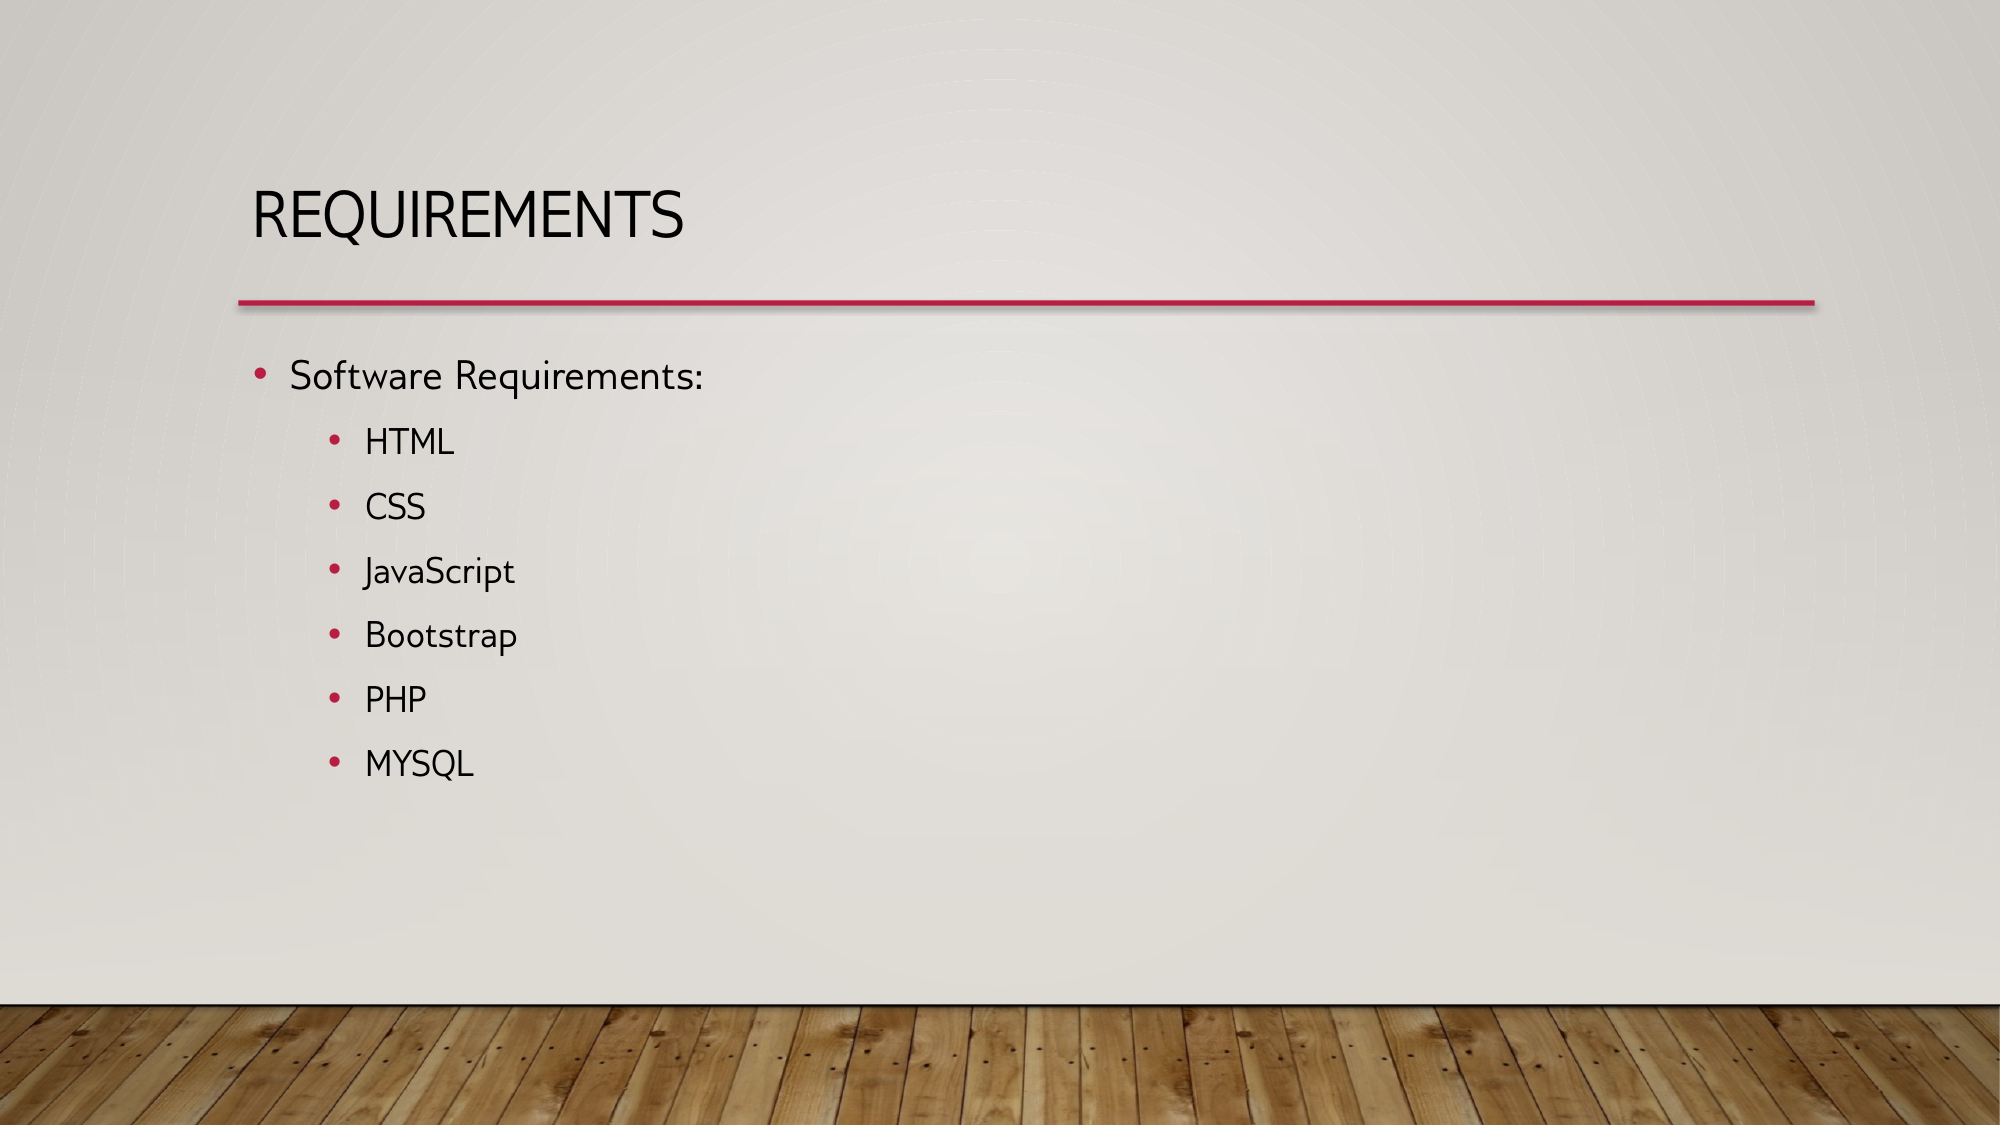

Requirements
Software Requirements:
HTML
CSS
JavaScript
Bootstrap
PHP
MYSQL